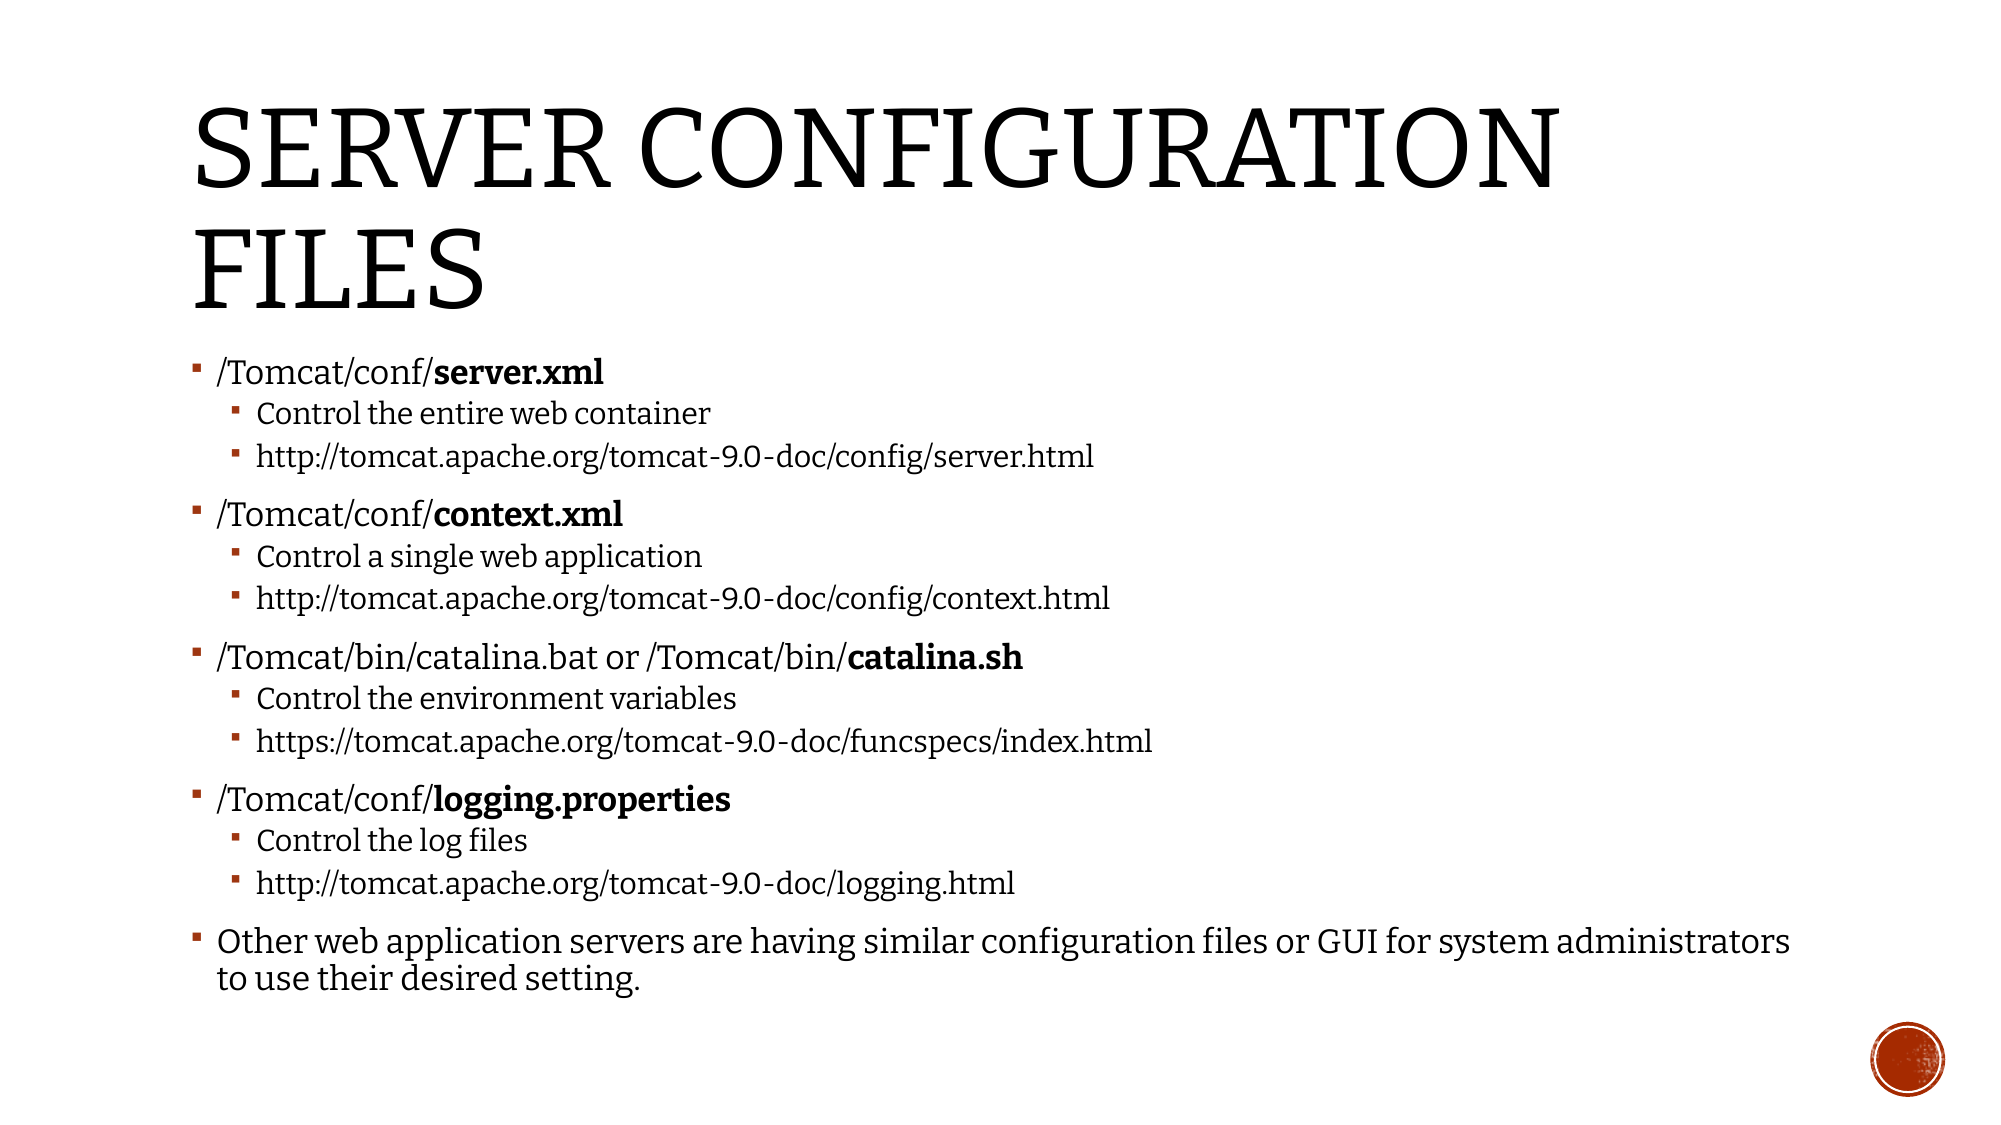

# Server Configuration Files
/Tomcat/conf/server.xml
Control the entire web container
http://tomcat.apache.org/tomcat-9.0-doc/config/server.html
/Tomcat/conf/context.xml
Control a single web application
http://tomcat.apache.org/tomcat-9.0-doc/config/context.html
/Tomcat/bin/catalina.bat or /Tomcat/bin/catalina.sh
Control the environment variables
https://tomcat.apache.org/tomcat-9.0-doc/funcspecs/index.html
/Tomcat/conf/logging.properties
Control the log files
http://tomcat.apache.org/tomcat-9.0-doc/logging.html
Other web application servers are having similar configuration files or GUI for system administrators to use their desired setting.